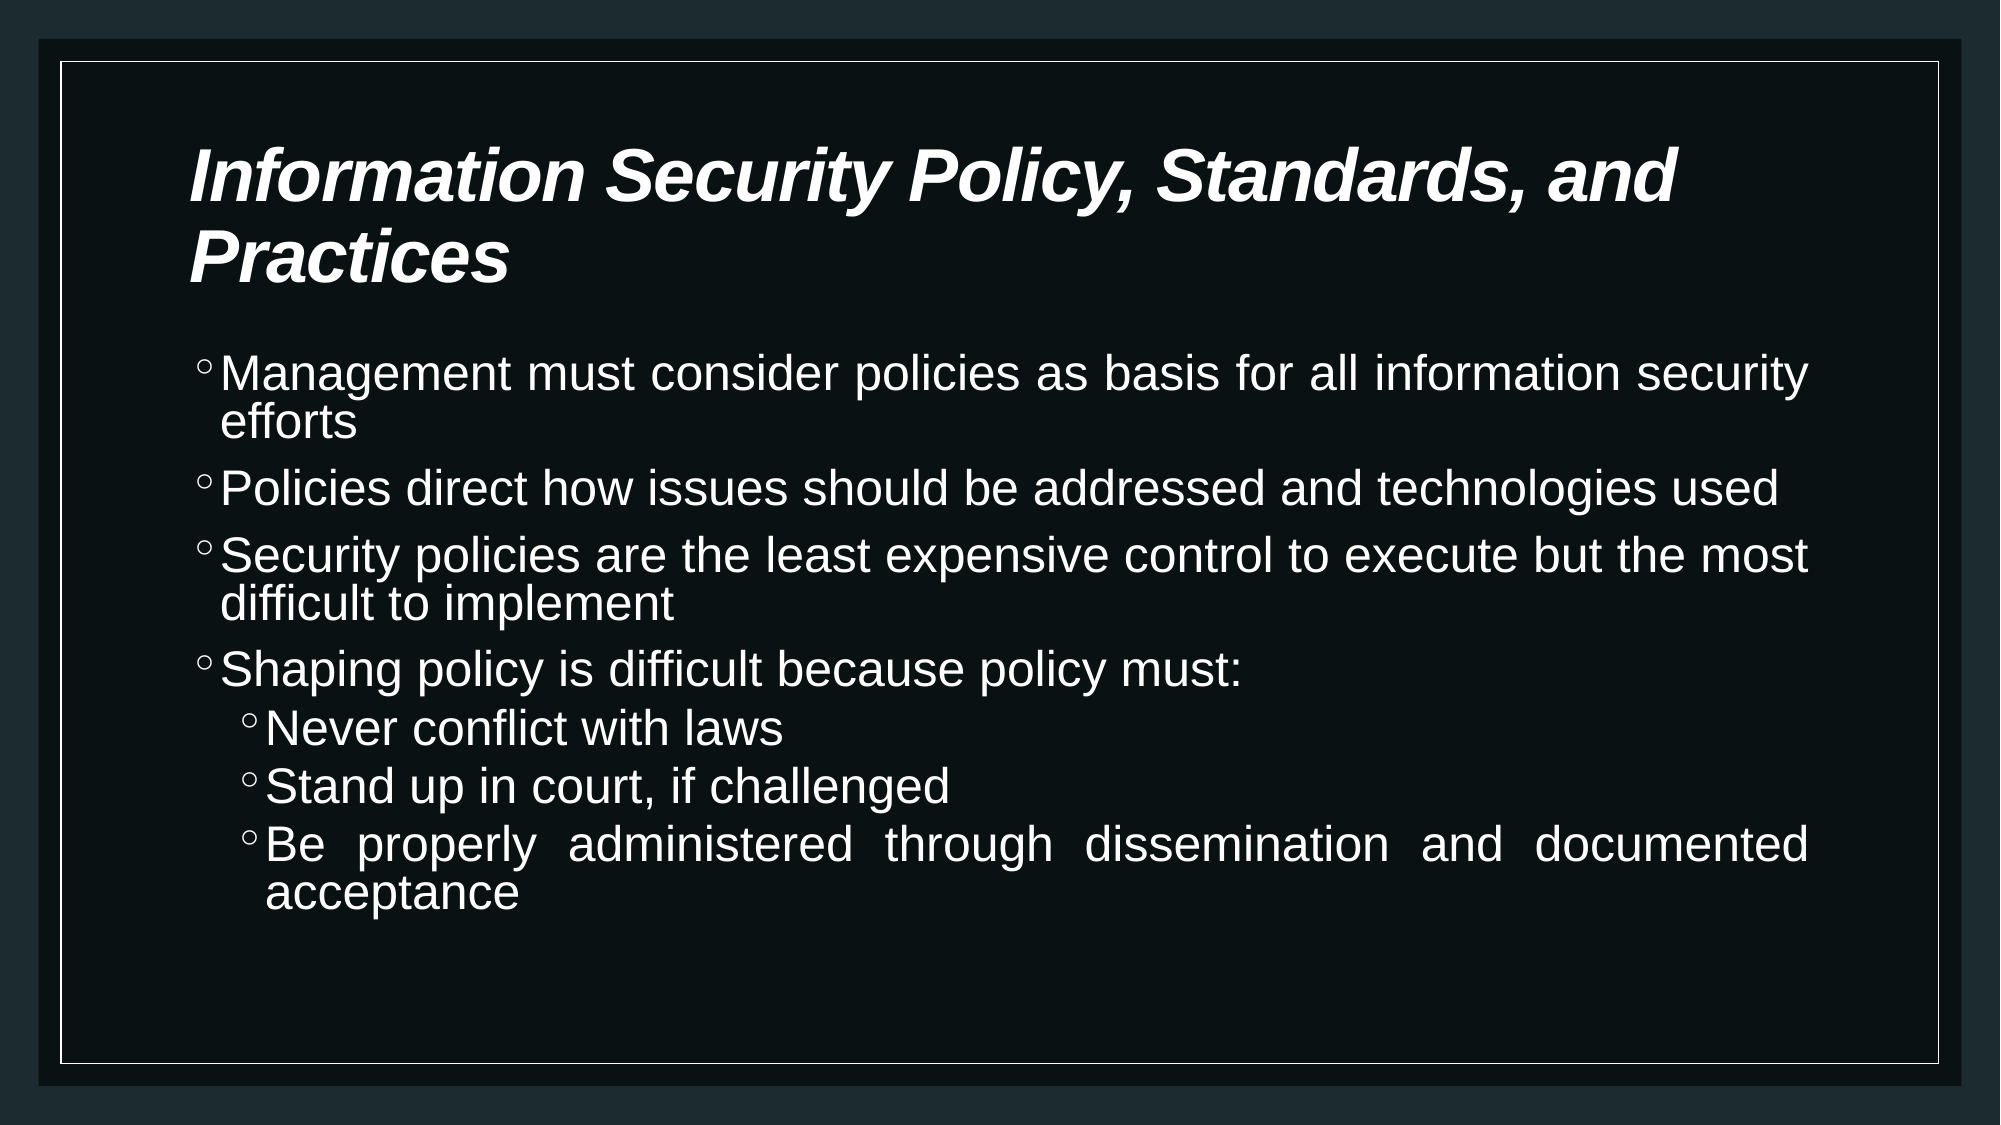

# Information Security Policy, Standards, and Practices
Management must consider policies as basis for all information security efforts
Policies direct how issues should be addressed and technologies used
Security policies are the least expensive control to execute but the most difficult to implement
Shaping policy is difficult because policy must:
Never conflict with laws
Stand up in court, if challenged
Be properly administered through dissemination and documented acceptance